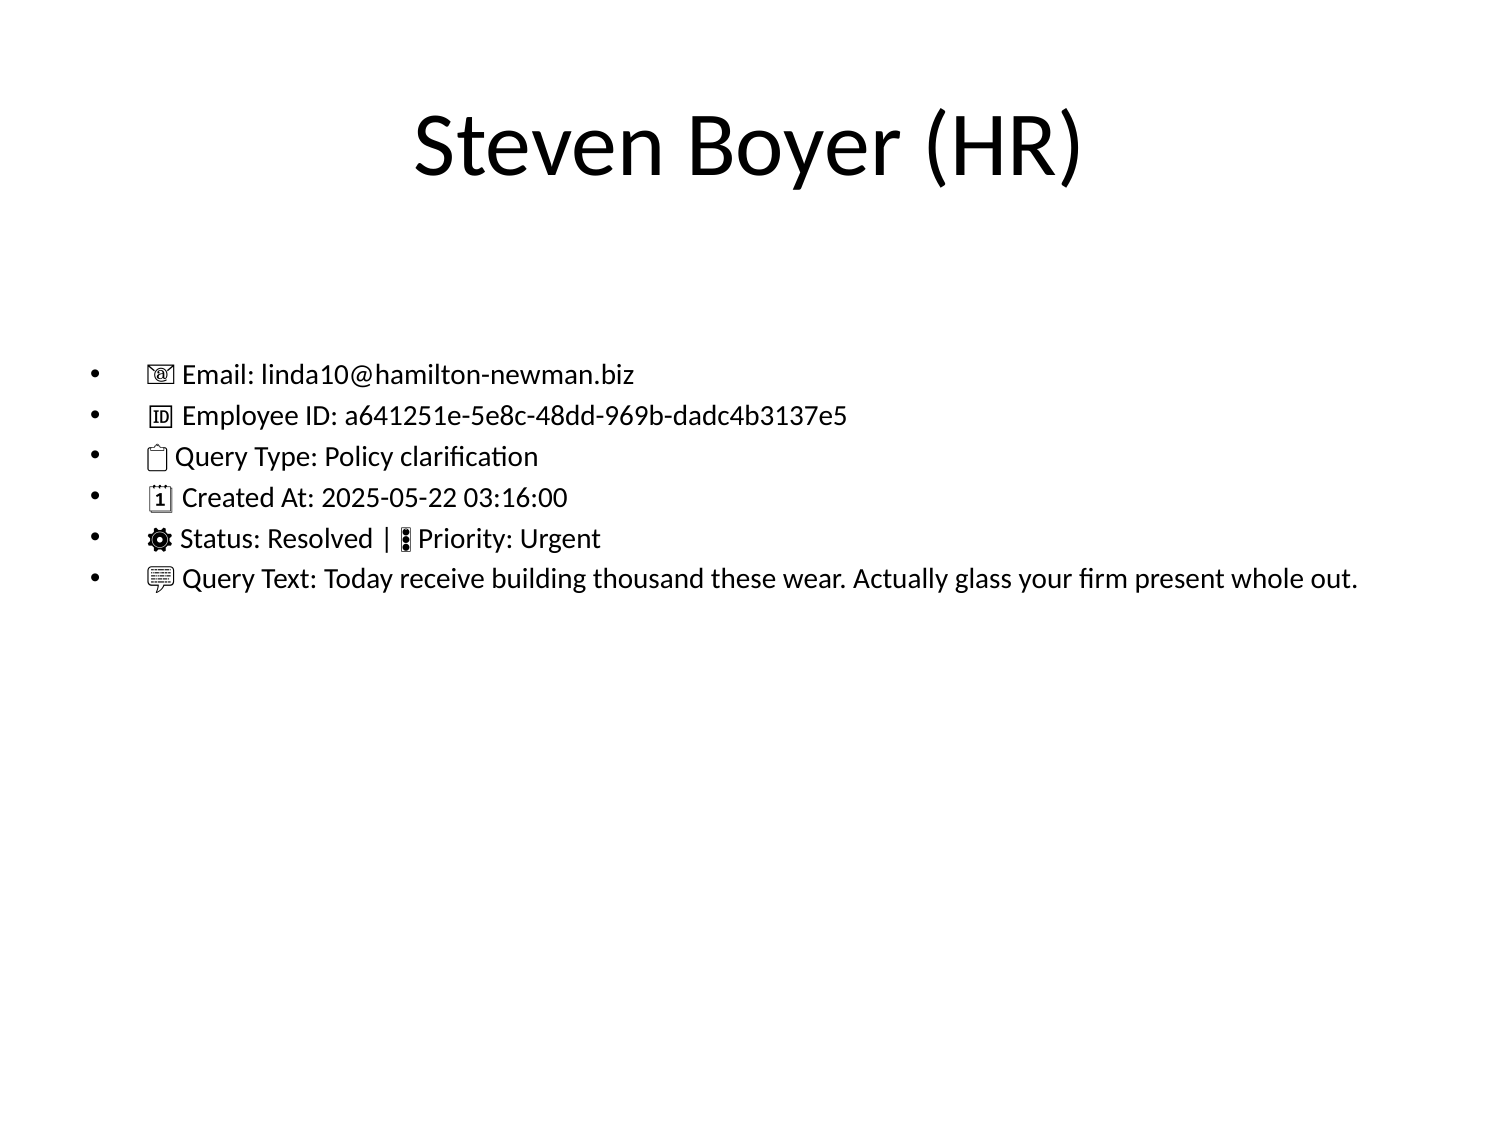

# Steven Boyer (HR)

📧 Email: linda10@hamilton-newman.biz
🆔 Employee ID: a641251e-5e8c-48dd-969b-dadc4b3137e5
📋 Query Type: Policy clarification
🗓 Created At: 2025-05-22 03:16:00
⚙ Status: Resolved | 🚦 Priority: Urgent
💬 Query Text: Today receive building thousand these wear. Actually glass your firm present whole out.